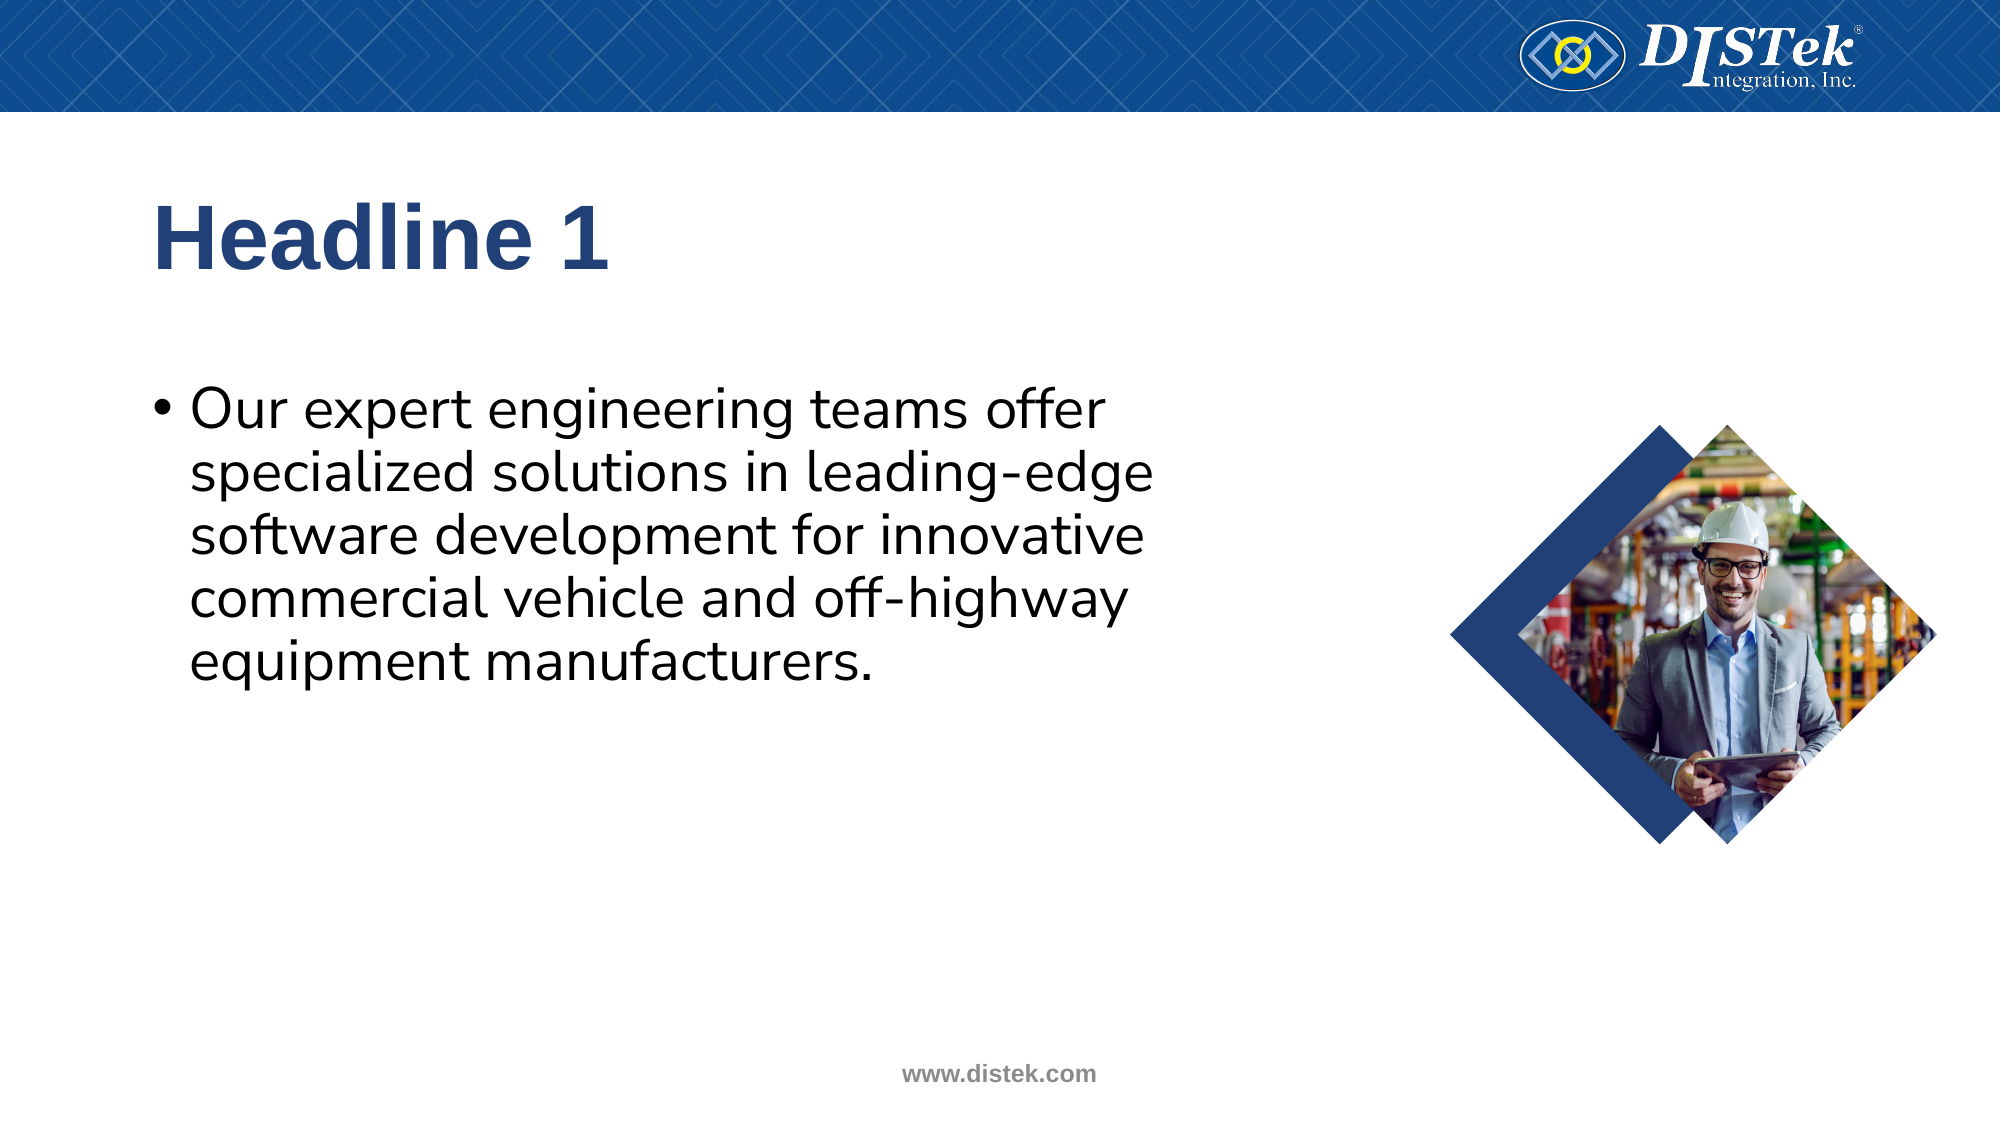

# Headline 1
Our expert engineering teams offer specialized solutions in leading-edge software development for innovative commercial vehicle and off-highway equipment manufacturers.